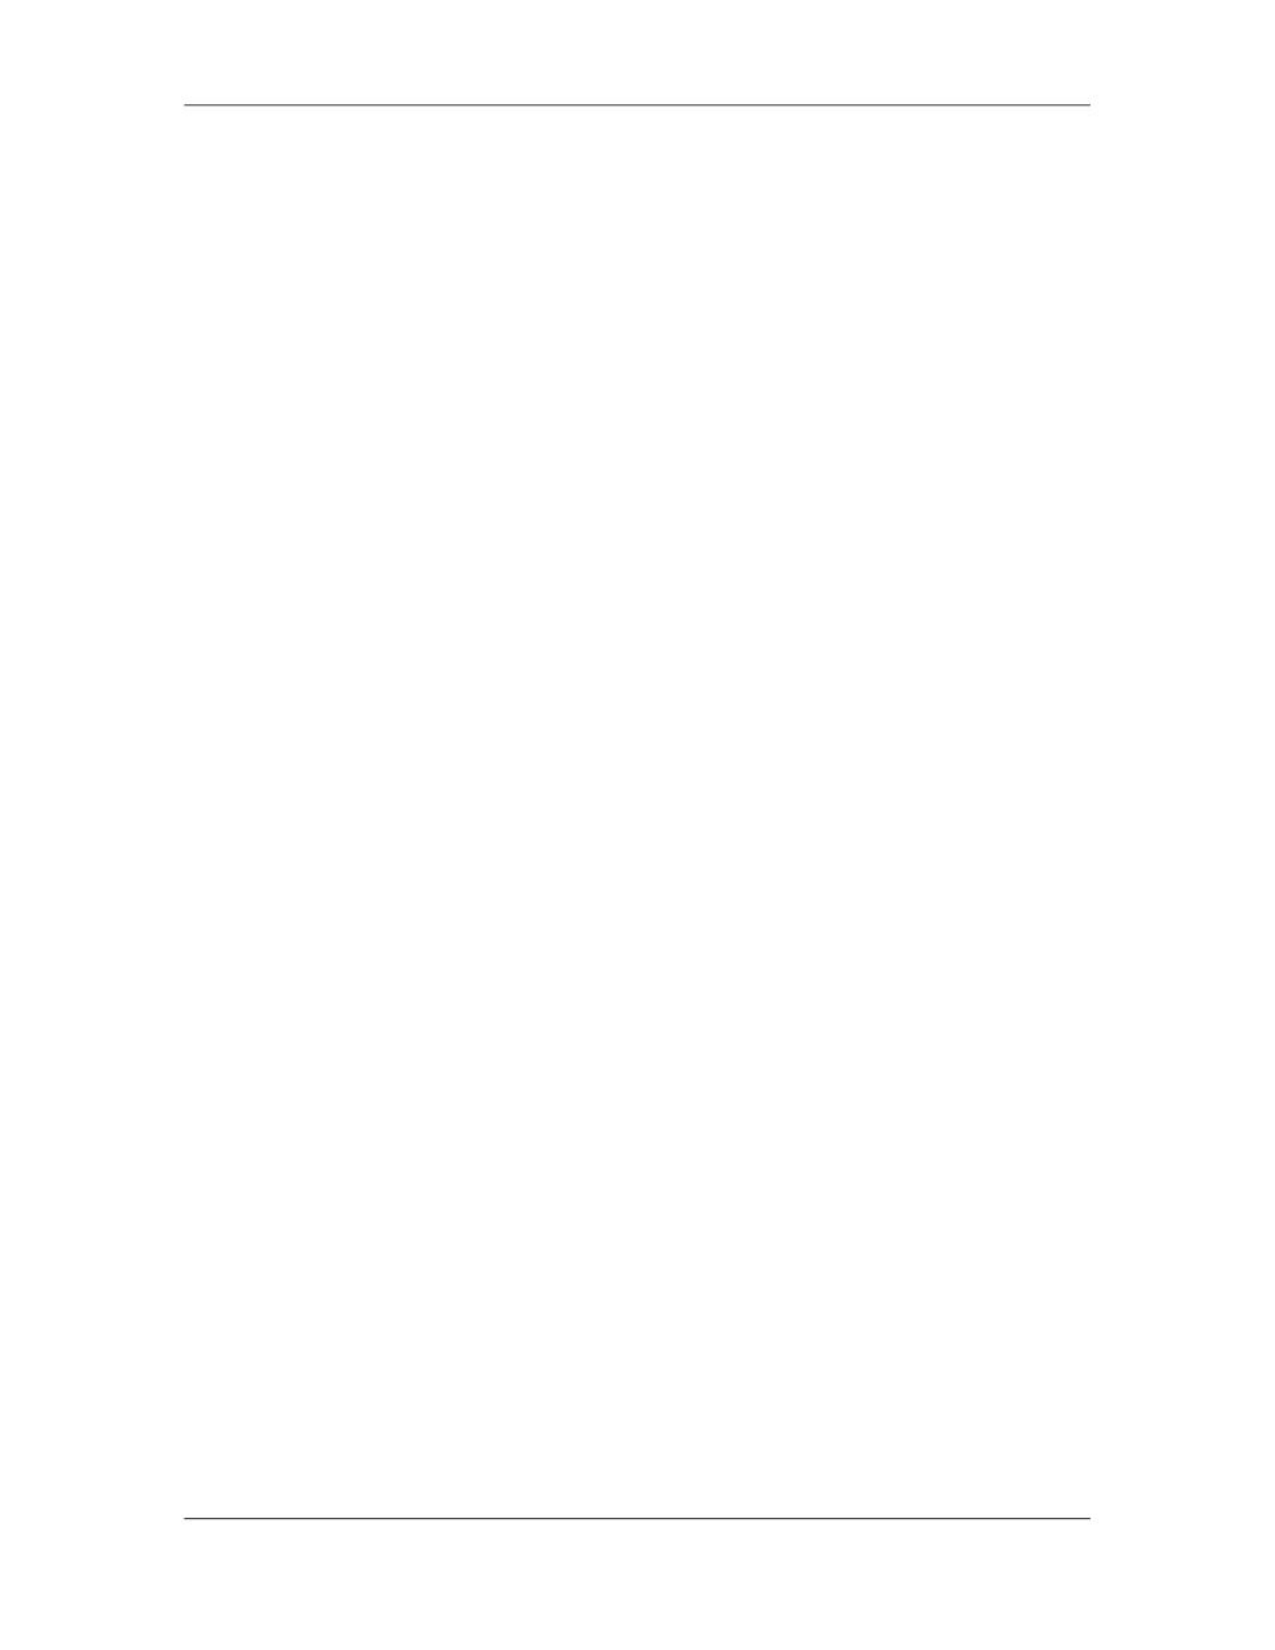

Software Project Management (CS615)

																																																																																																																								versions of each product. Many different versions can become an engineering

																																																																																																																								nightmare without orderly configuration control.

																																																																																																									•										Occasionally some software configuration control activities may overlap with

																																																																																																																								software quality assurance activities. In small projects, these two functions
																																																																																																																								may be assigned to a single support engineer. Even in large projects, these two

																																																																																																																								functions are sometimes performed by a single support group.

																																																																																										⇒					Misapplication of Guidelines

																																																																																																																								It should be noted that configuration management can be greatly exaggerated.
																																																																																																																								The various configuration control activities are not an objective in themselves,

																																																																																																																								they are a means.

																																																																																																									•										A typical example of the misapplication of configuration management (and

																																																																																																																								misguided quality control), is a requirement to modify reused software to
																																																																																																																								comply with current standards and procedures.

																																																																																																									•										Reused software is software developed previously in another project, and

																																																																																																																								found suitable to be incorporated into the current project. In such cases it
																																																																																																																								rarely makes sense to modify a complete and working product in order to

																																																																																																																								make it comply with administrative standards intended to make it a complete
																																																																																																																								and working product.

																																																																																						                                                                                                                                 117

																																																																																																																																																																																						© Copyright Virtual University of Pakistan